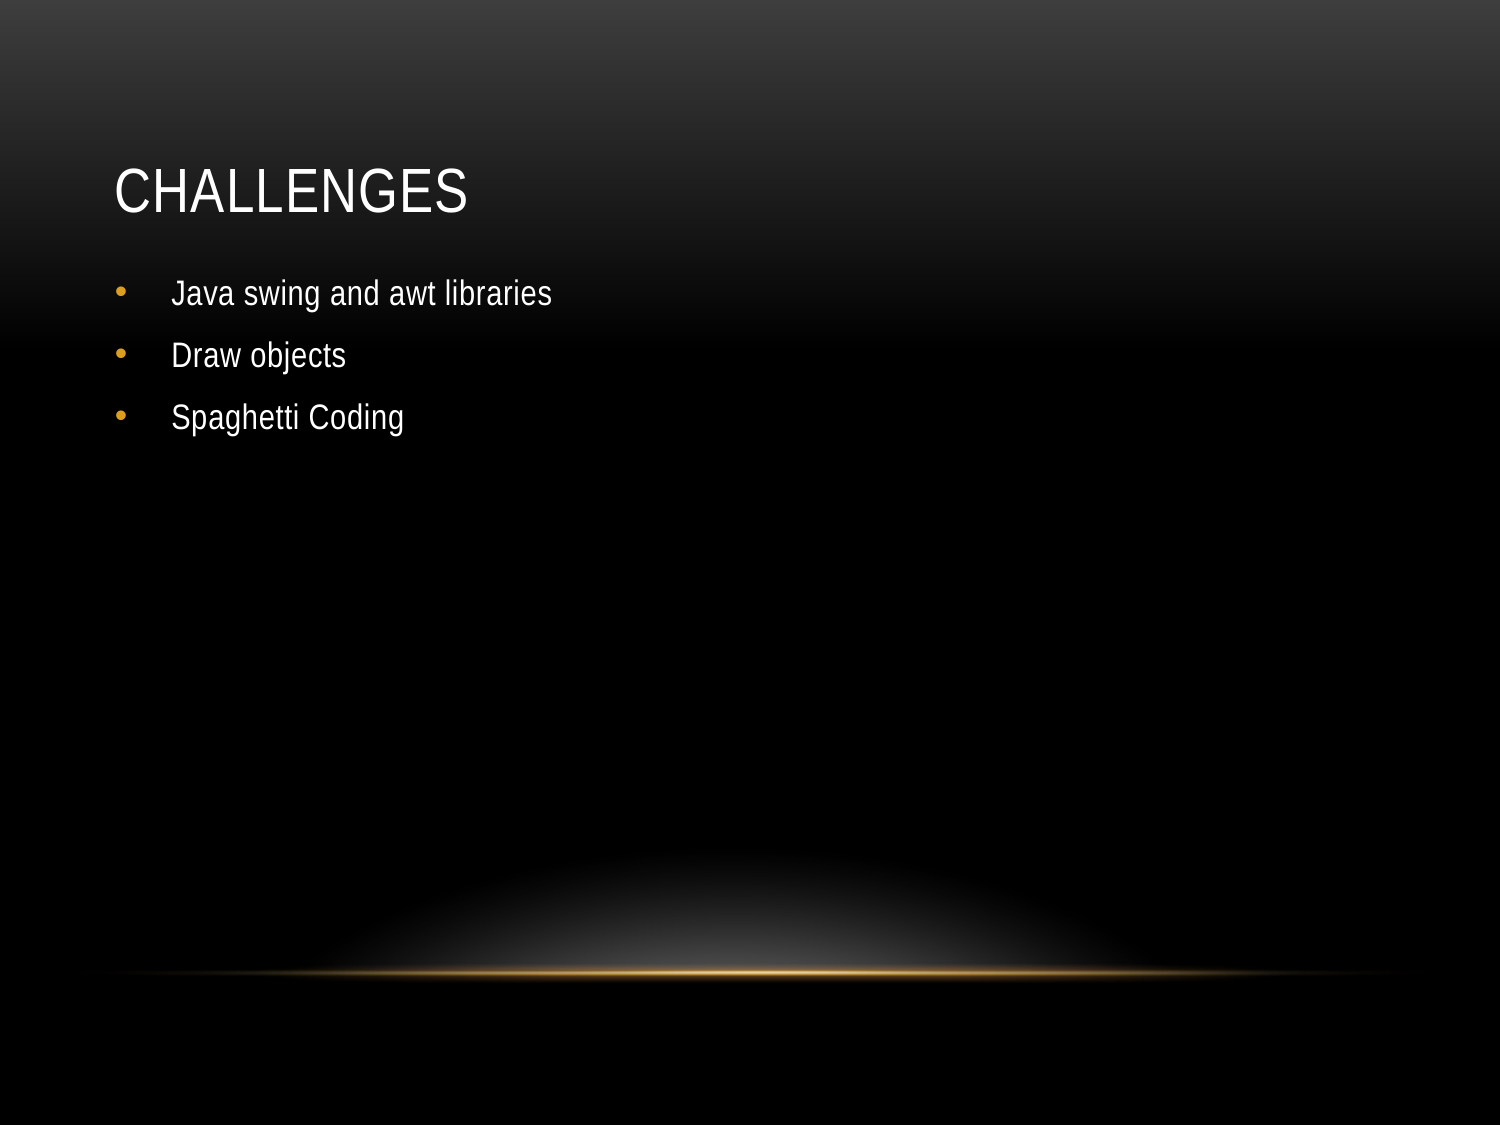

# CHALLENGES
Java swing and awt libraries
Draw objects
Spaghetti Coding